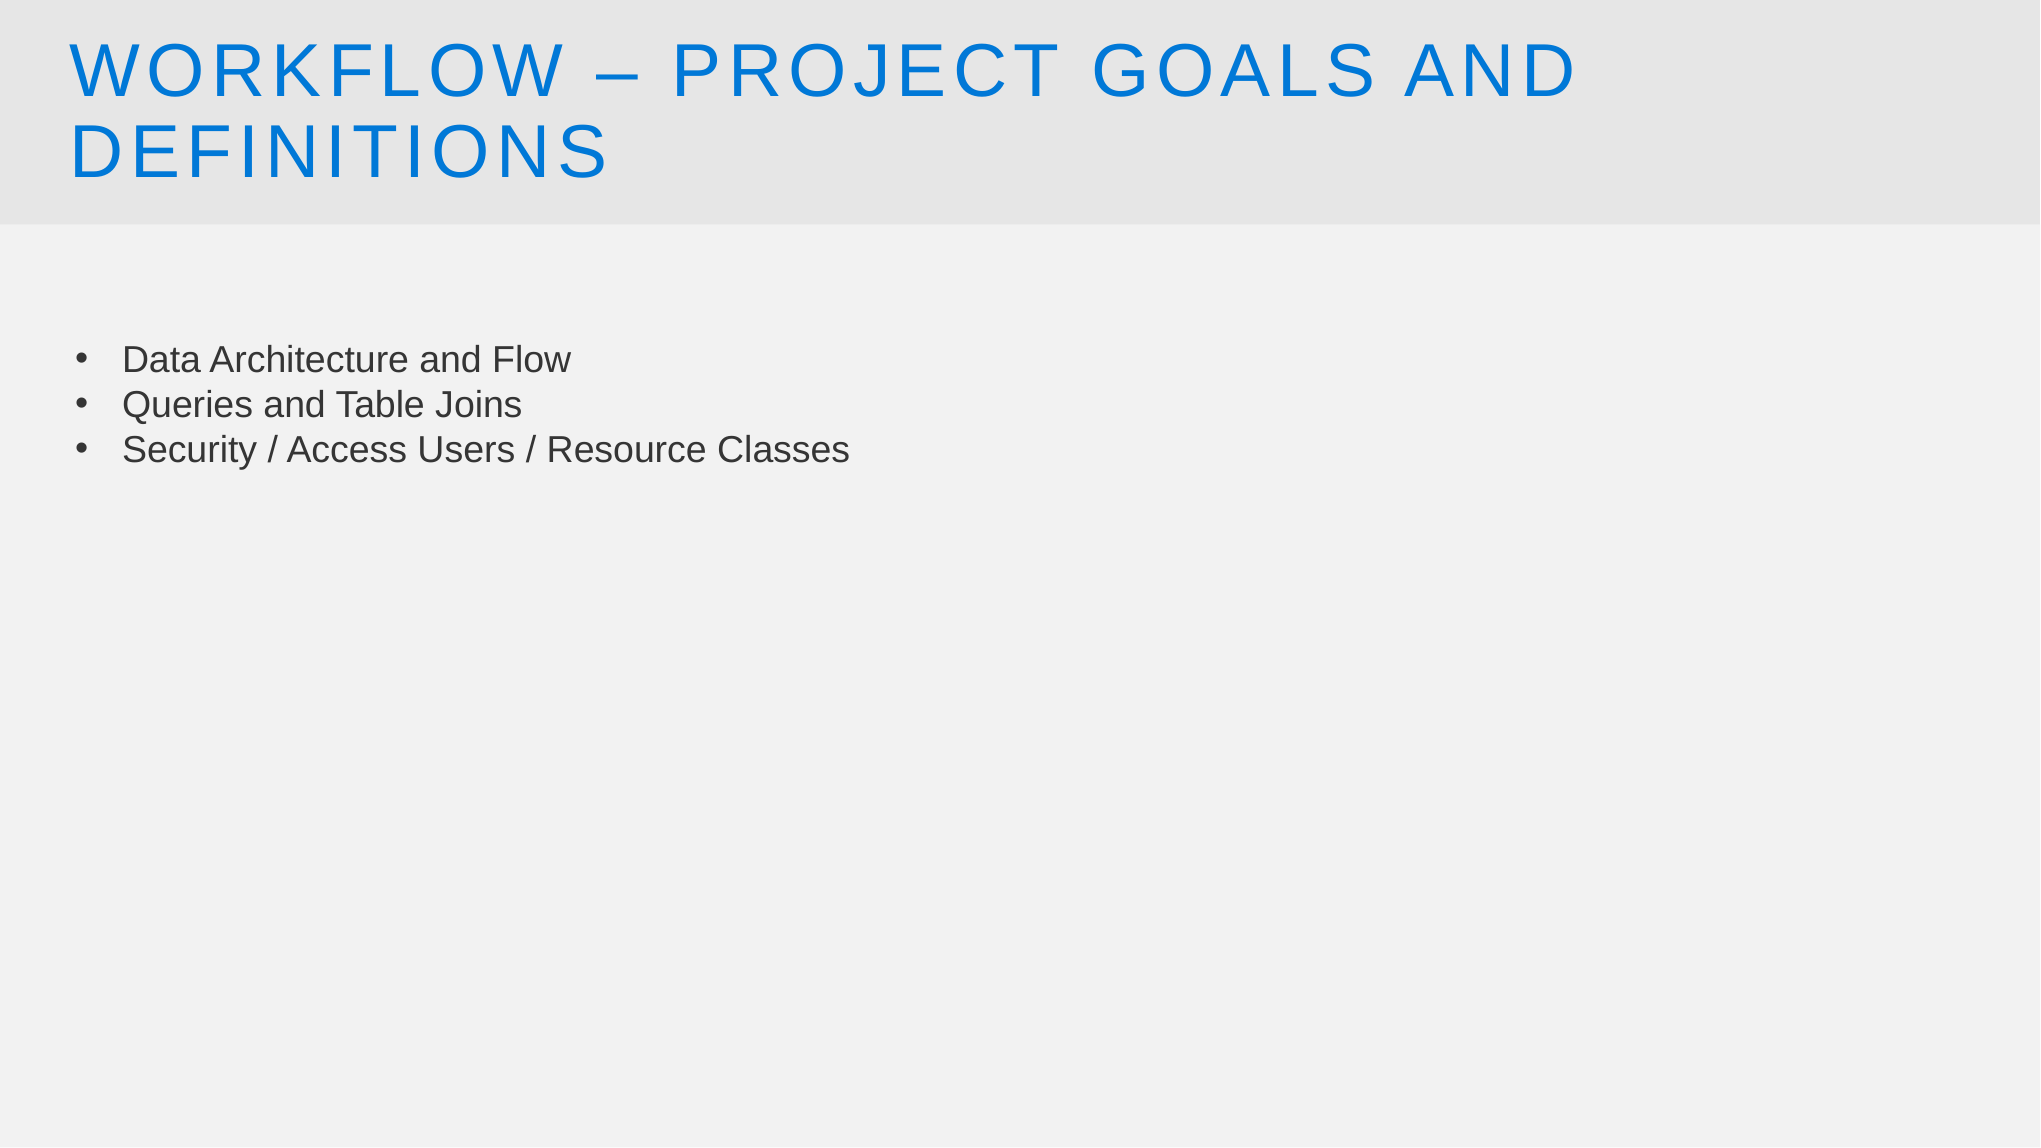

workflow – Project Goals and Definitions
Data Architecture and Flow
Queries and Table Joins
Security / Access Users / Resource Classes